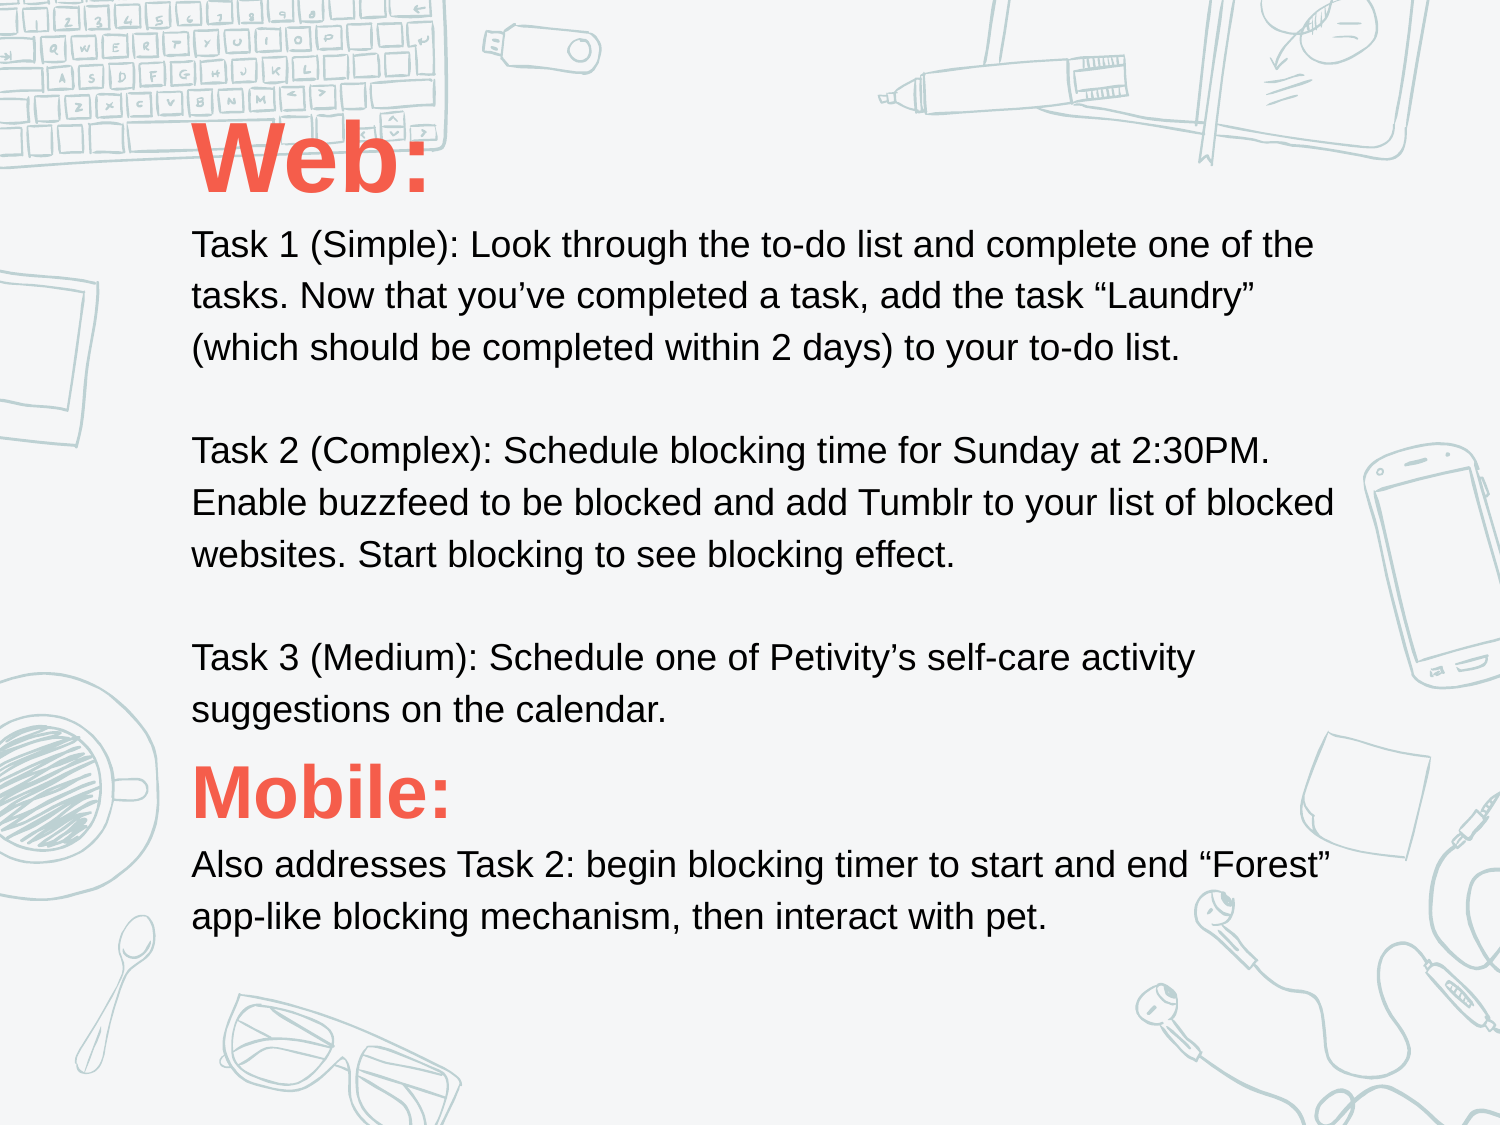

Web:
Task 1 (Simple): Look through the to-do list and complete one of the tasks. Now that you’ve completed a task, add the task “Laundry” (which should be completed within 2 days) to your to-do list.

Task 2 (Complex): Schedule blocking time for Sunday at 2:30PM. Enable buzzfeed to be blocked and add Tumblr to your list of blocked websites. Start blocking to see blocking effect.

Task 3 (Medium): Schedule one of Petivity’s self-care activity suggestions on the calendar.
Mobile:
Also addresses Task 2: begin blocking timer to start and end “Forest” app-like blocking mechanism, then interact with pet.